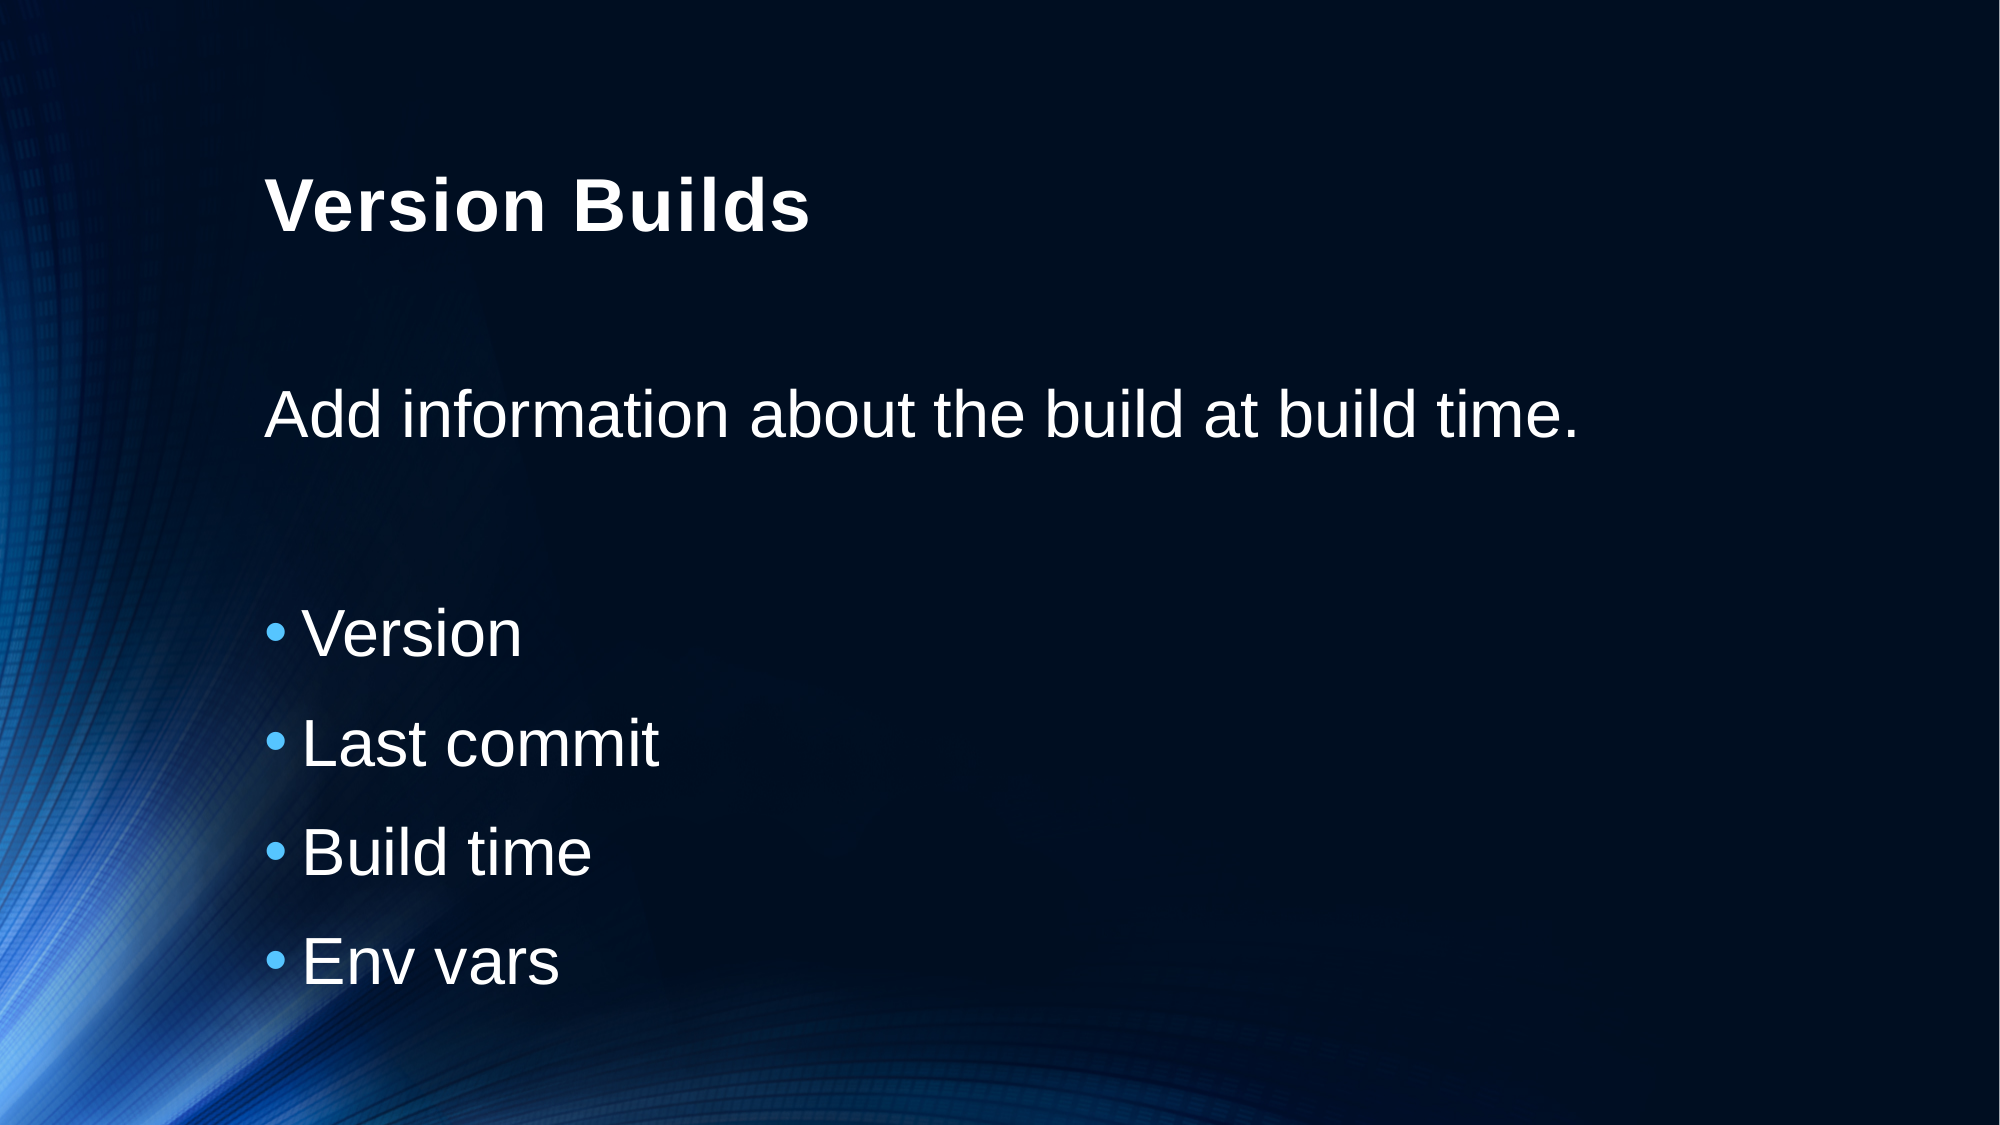

# Version Builds

Add information about the build at build time.

Version
Last commit
Build time
Env vars